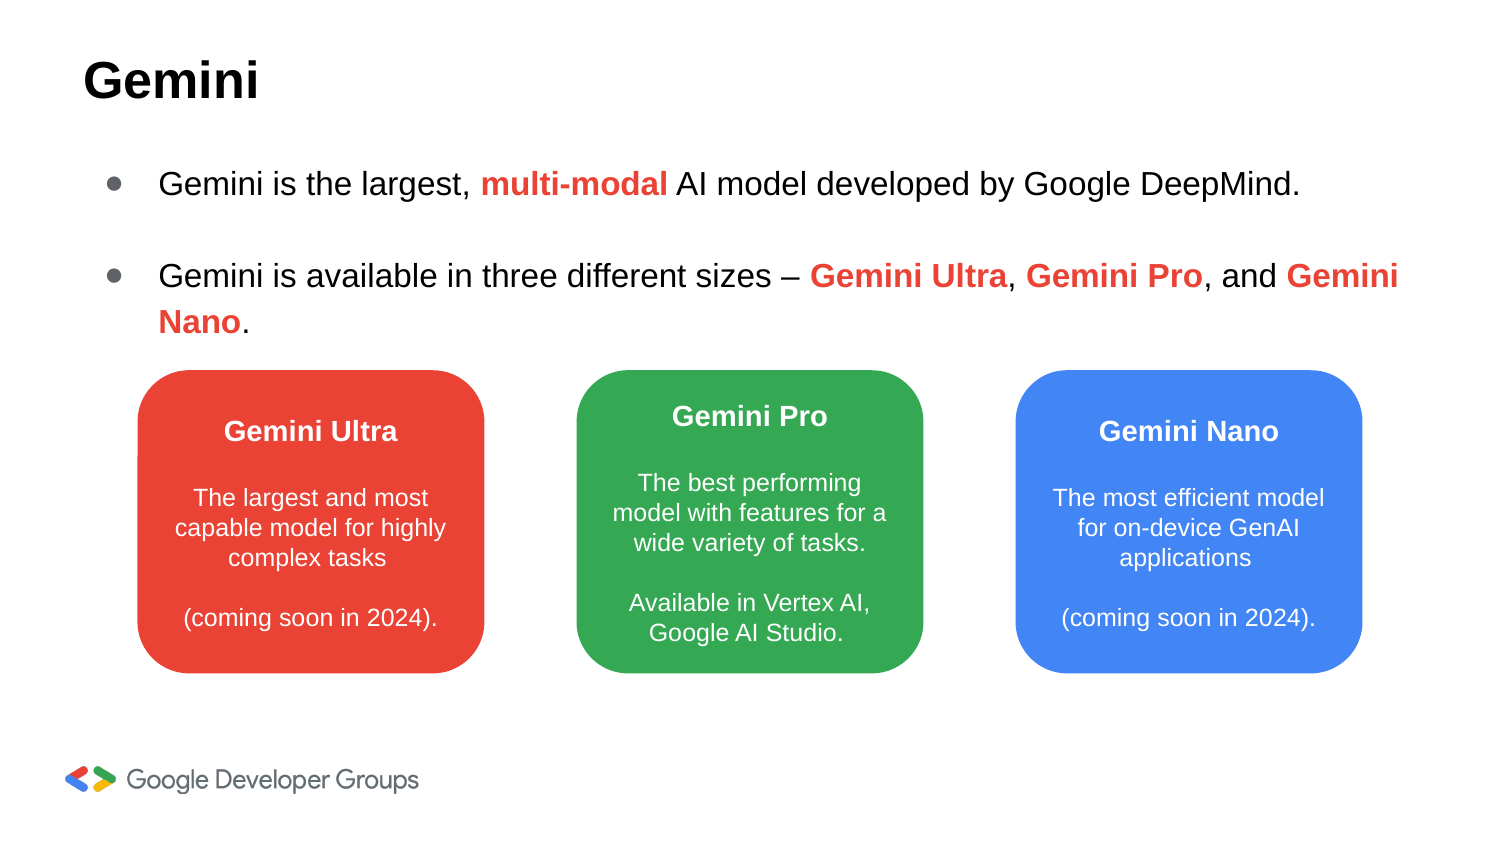

# Gemini
Gemini is the largest, multi-modal AI model developed by Google DeepMind.

Gemini is available in three different sizes – Gemini Ultra, Gemini Pro, and Gemini Nano.

Gemini Ultra

The largest and most capable model for highly complex tasks
(coming soon in 2024).
Gemini Pro

The best performing model with features for a wide variety of tasks.
Available in Vertex AI, Google AI Studio.
Gemini Nano

The most efficient model for on-device GenAI applications
(coming soon in 2024).